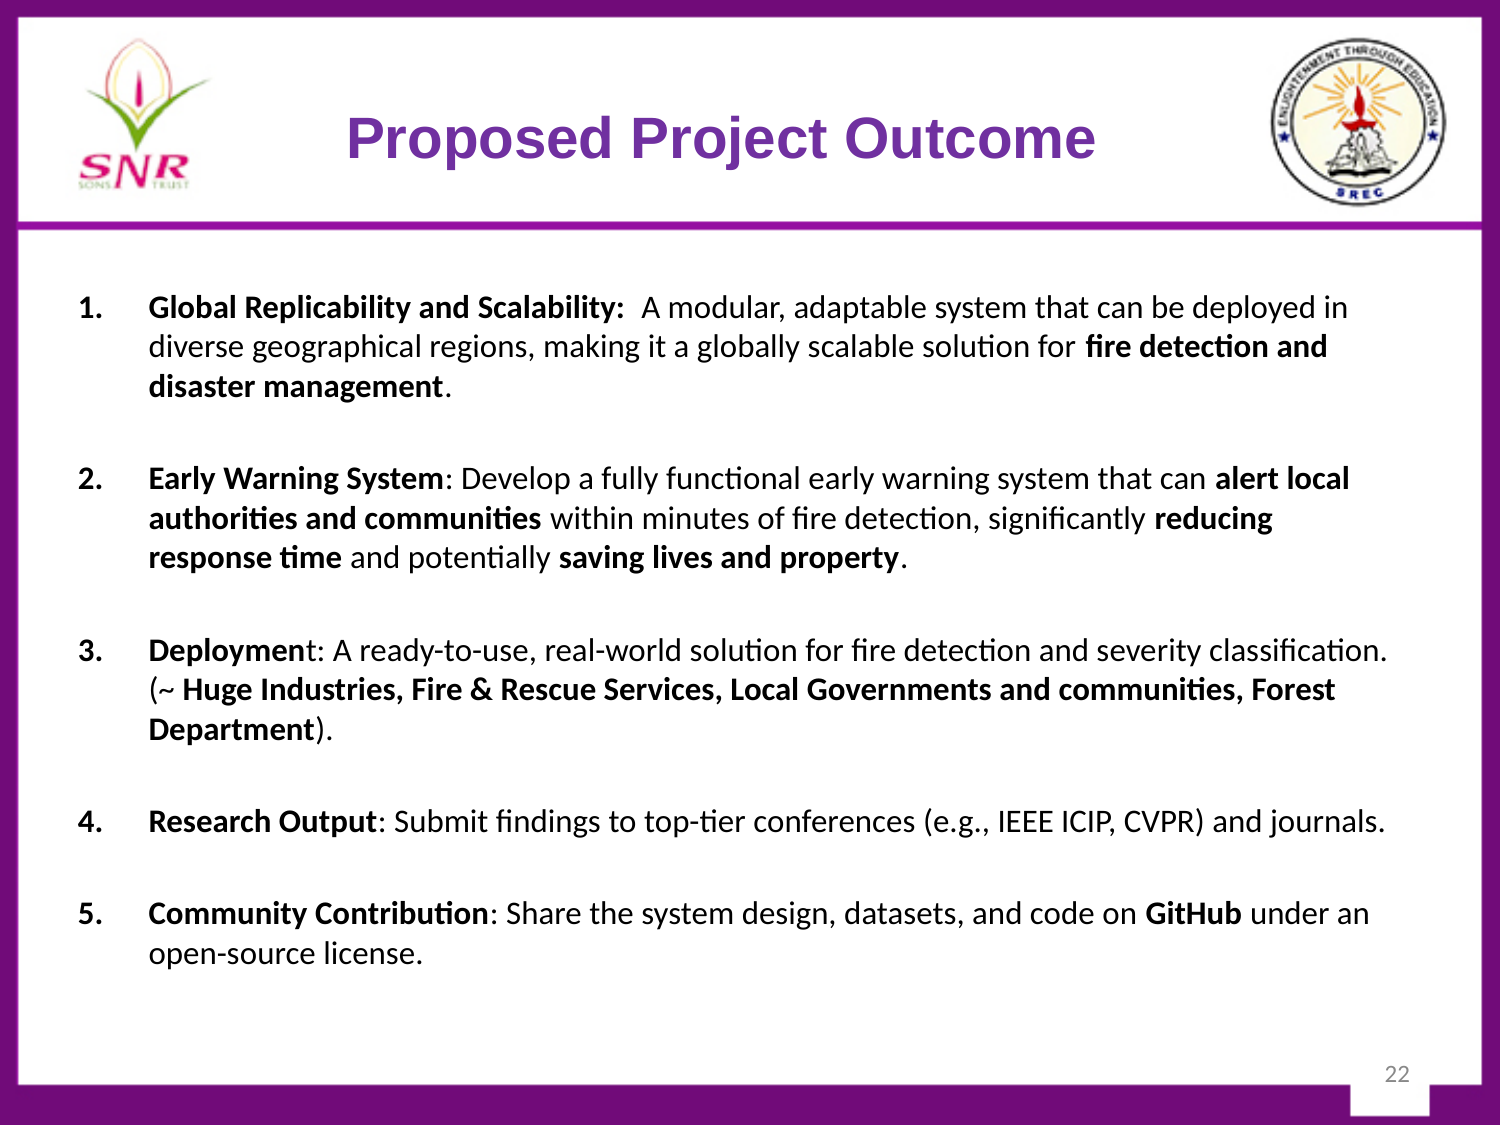

# Proposed Project Outcome
Global Replicability and Scalability:  A modular, adaptable system that can be deployed in diverse geographical regions, making it a globally scalable solution for fire detection and disaster management.

Early Warning System: Develop a fully functional early warning system that can alert local authorities and communities within minutes of fire detection, significantly reducing response time and potentially saving lives and property.

Deployment: A ready-to-use, real-world solution for fire detection and severity classification.(~ Huge Industries, Fire & Rescue Services, Local Governments and communities, Forest Department).

Research Output: Submit findings to top-tier conferences (e.g., IEEE ICIP, CVPR) and journals.

Community Contribution: Share the system design, datasets, and code on GitHub under an open-source license.
22